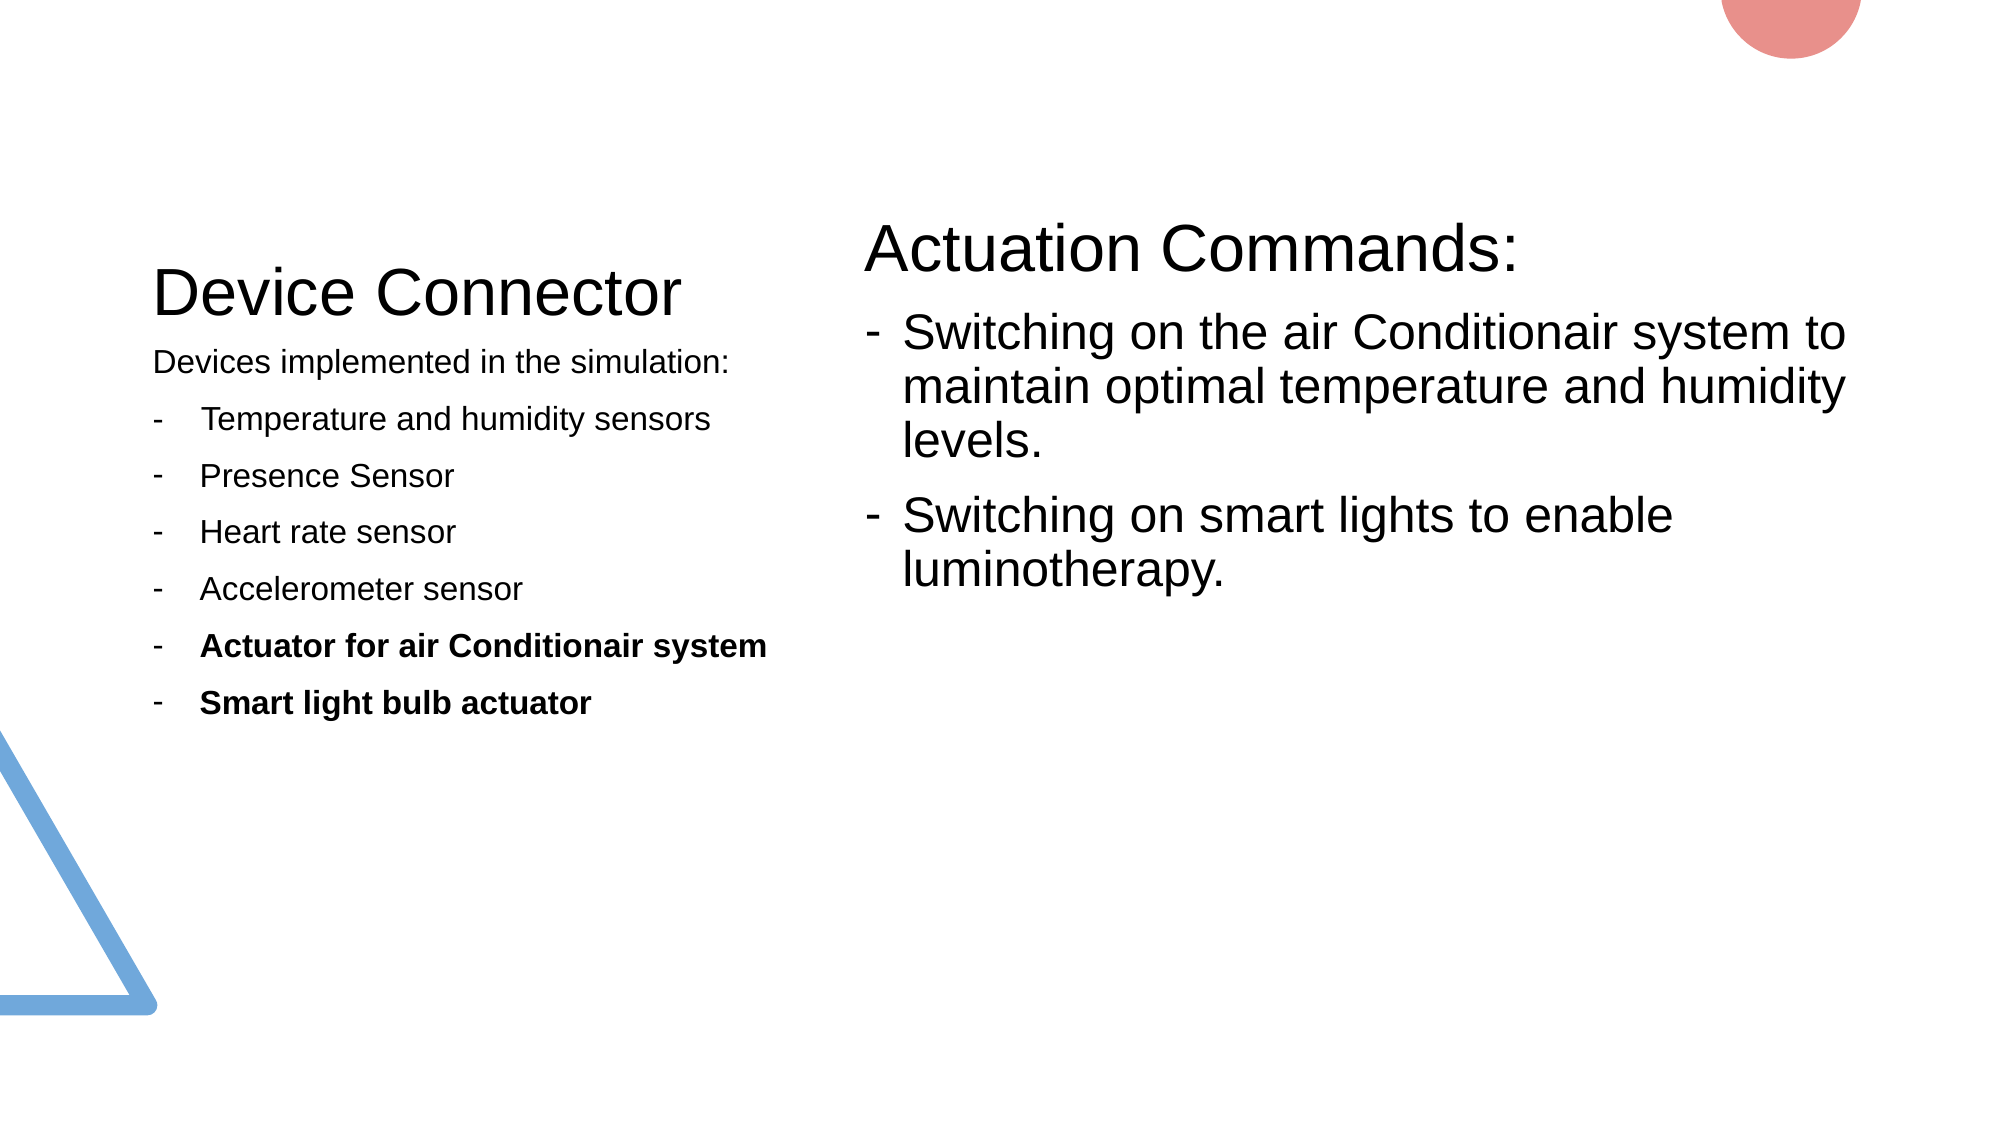

# Device Connector
Actuation Commands:
Switching on the air Conditionair system to maintain optimal temperature and humidity levels.
Switching on smart lights to enable luminotherapy.
Devices implemented in the simulation:
-    Temperature and humidity sensors
Presence Sensor
Heart rate sensor
Accelerometer sensor
Actuator for air Conditionair system
Smart light bulb actuator